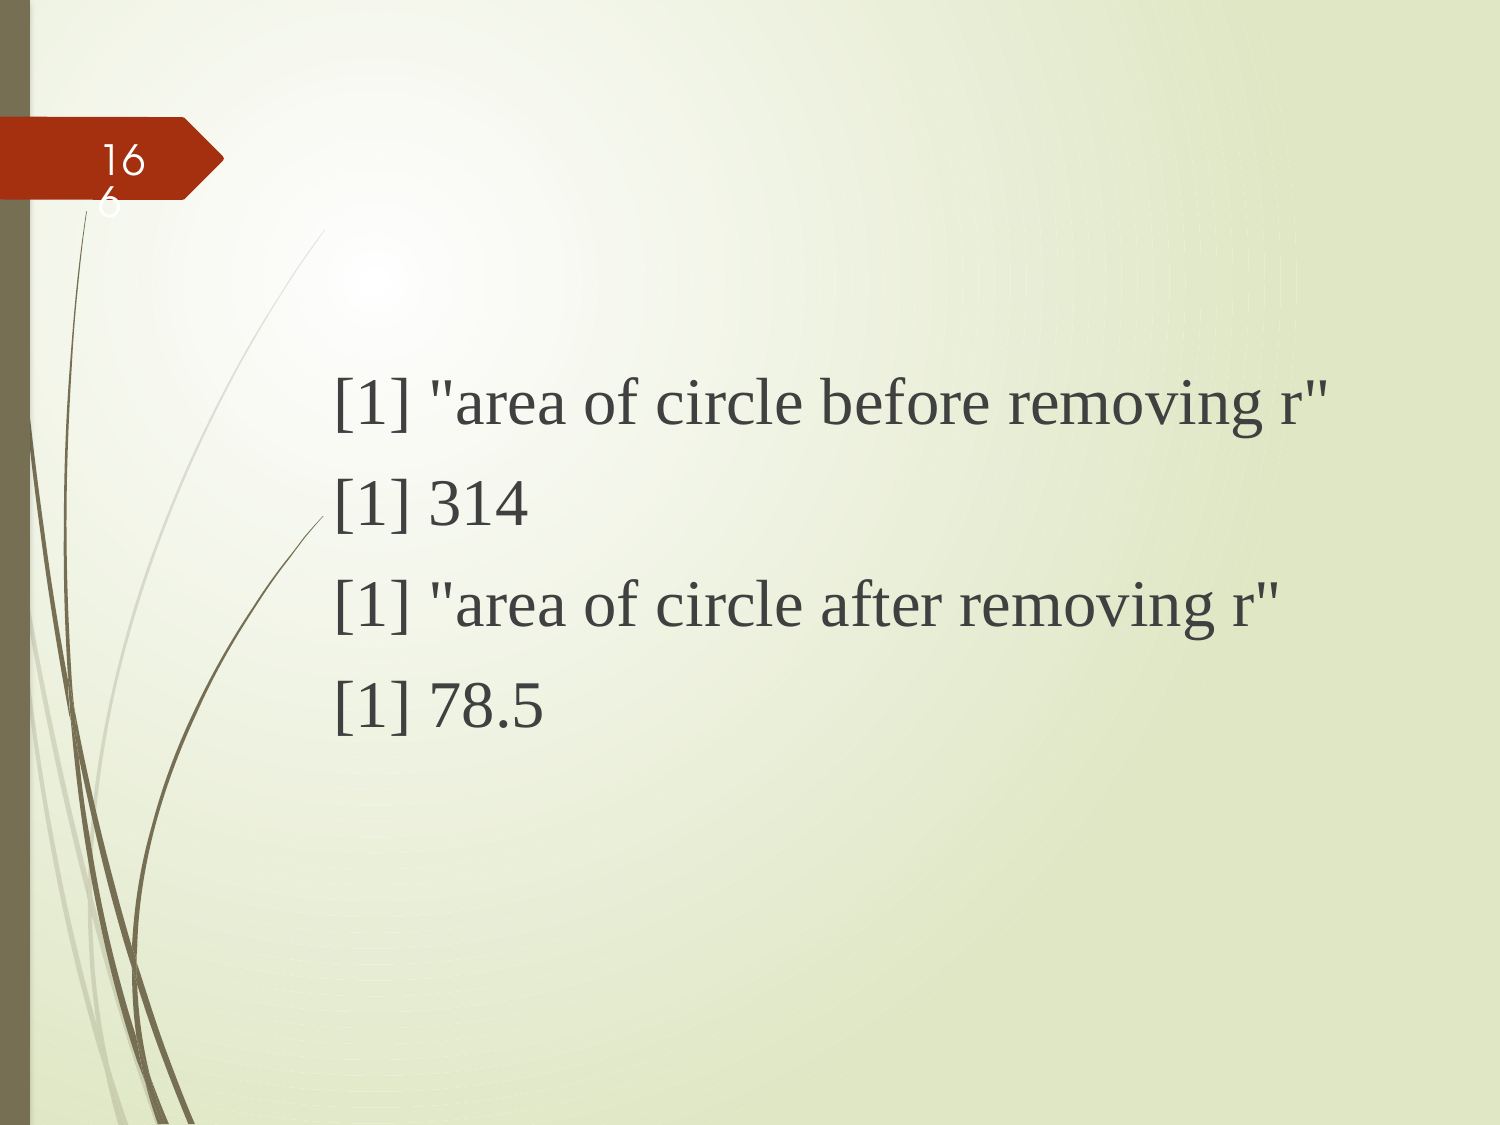

#
166
[1] "area of circle before removing r"
[1] 314
[1] "area of circle after removing r"
[1] 78.5